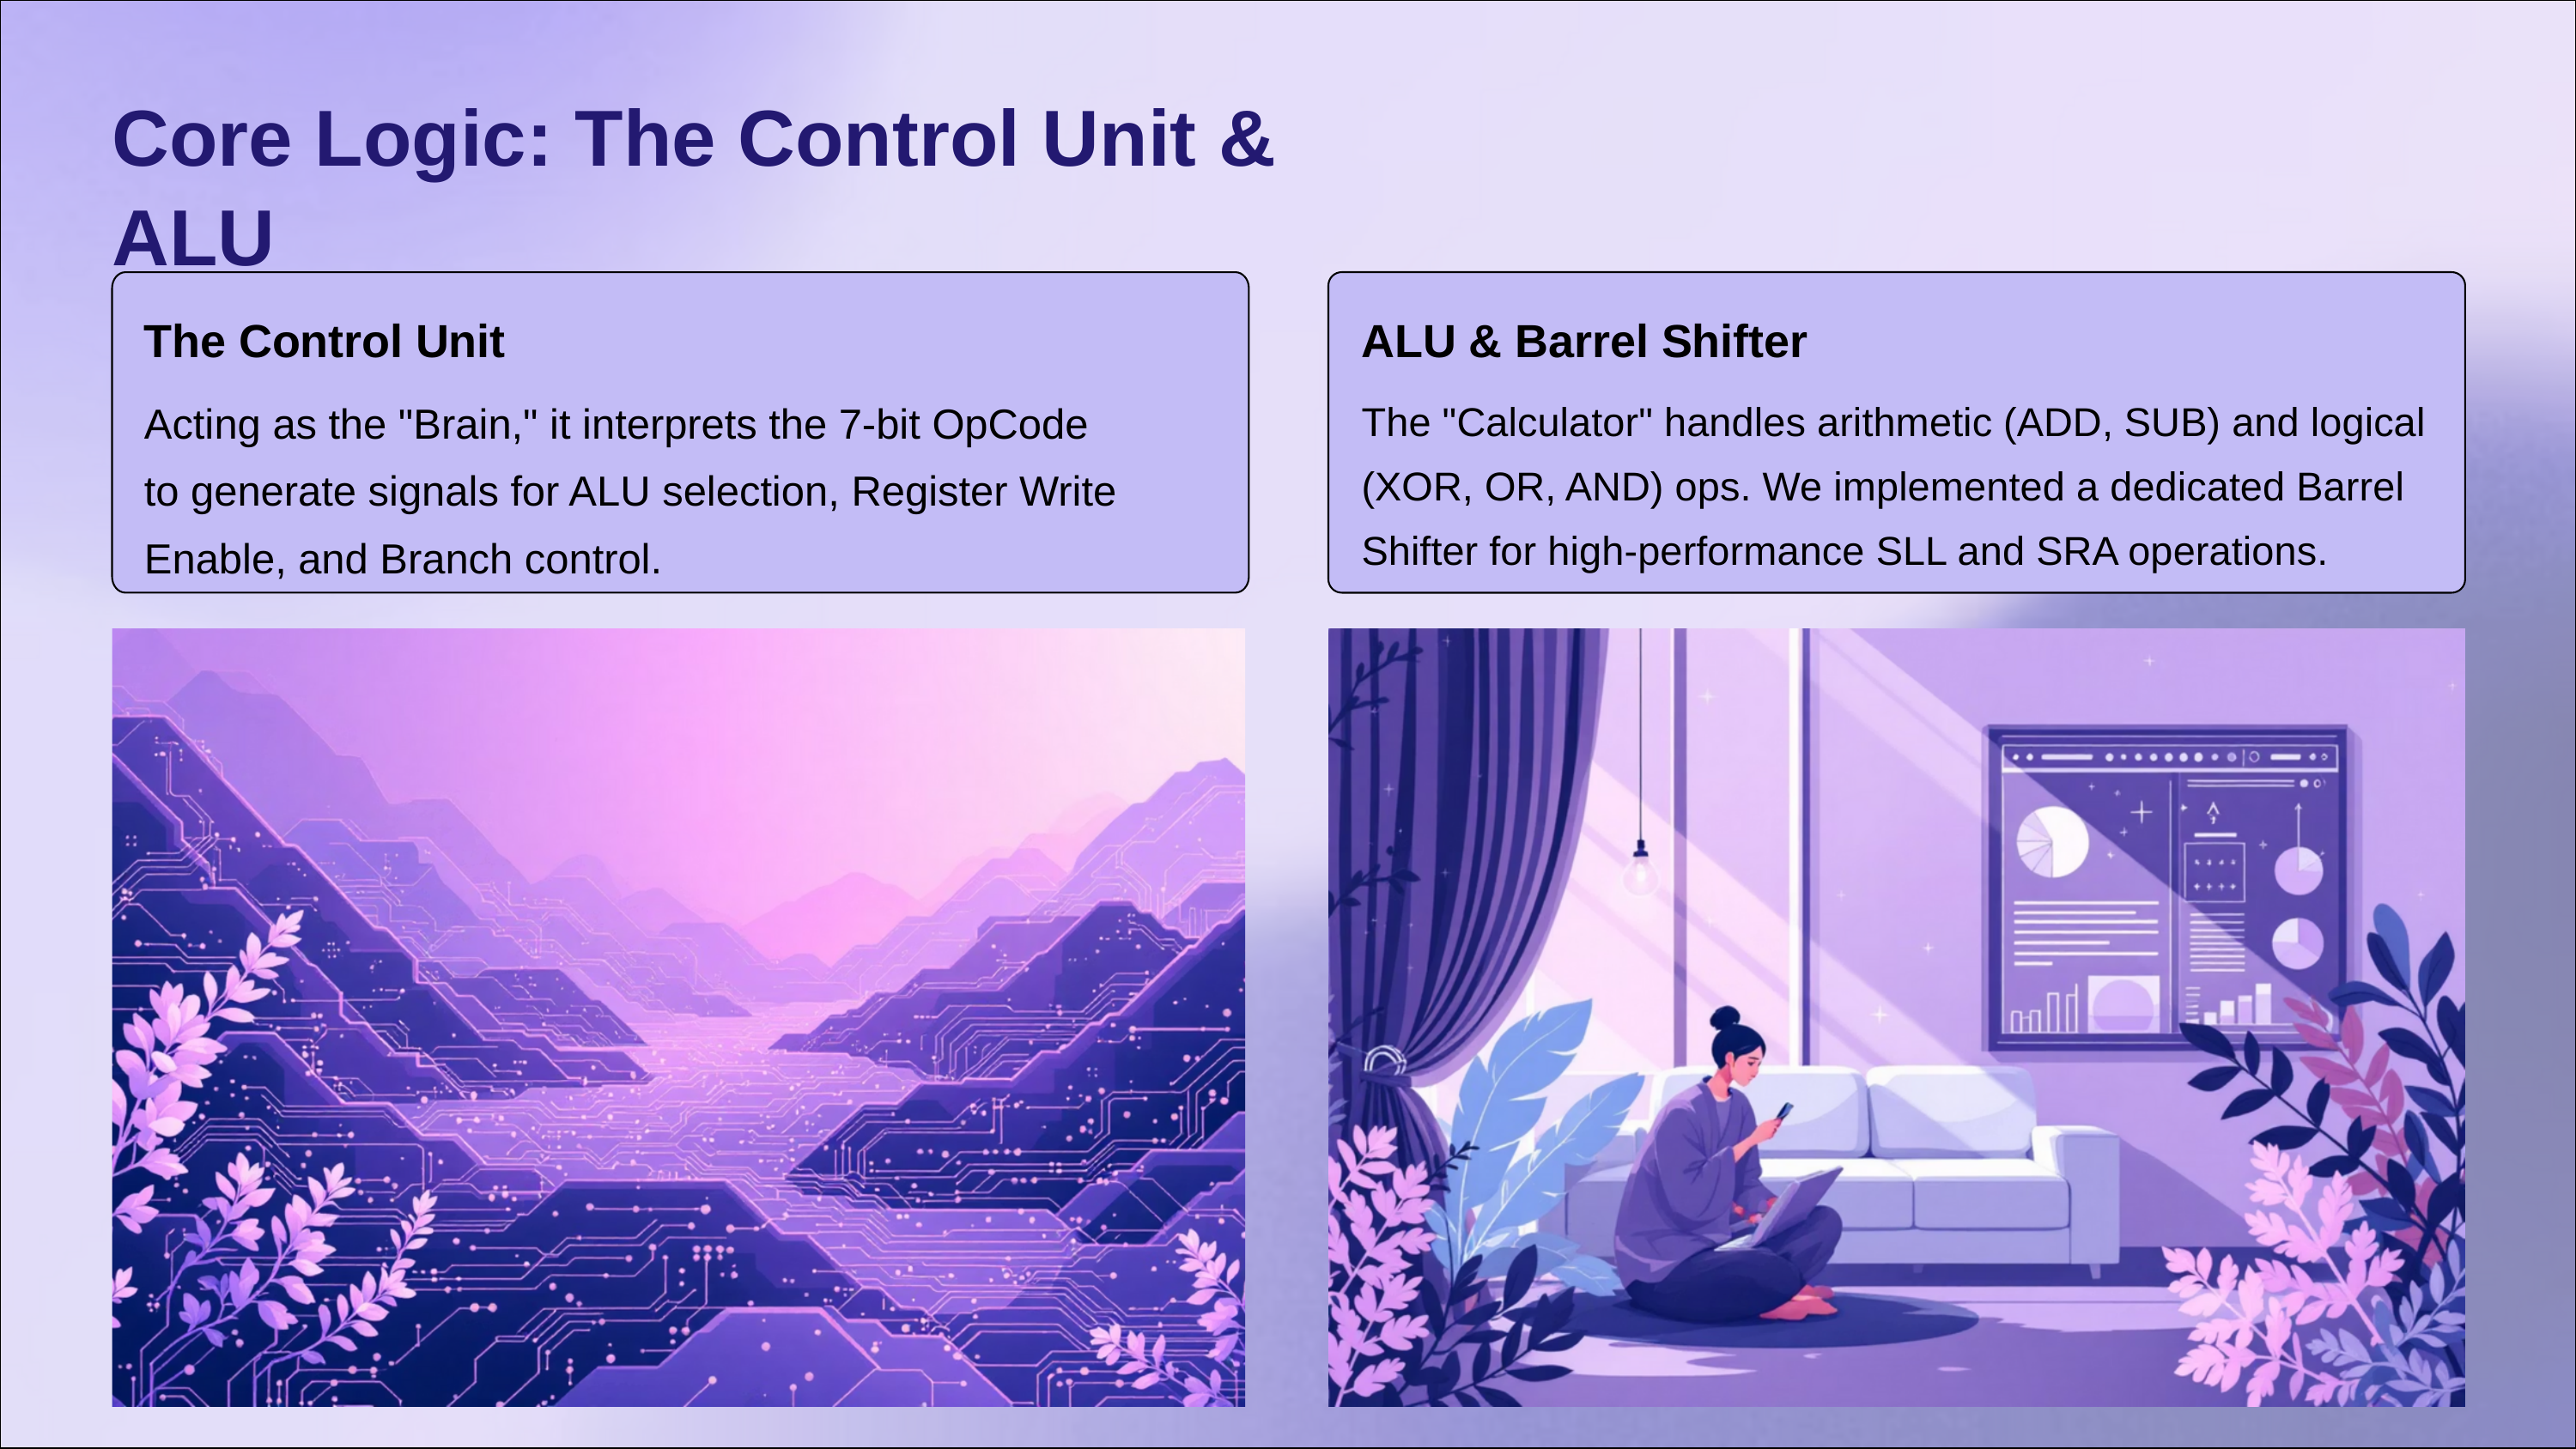

Core Logic: The Control Unit & ALU

The Control Unit
ALU & Barrel Shifter
Acting as the "Brain," it interprets the 7-bit OpCode to generate signals for ALU selection, Register Write Enable, and Branch control.
The "Calculator" handles arithmetic (ADD, SUB) and logical (XOR, OR, AND) ops. We implemented a dedicated Barrel Shifter for high-performance SLL and SRA operations.